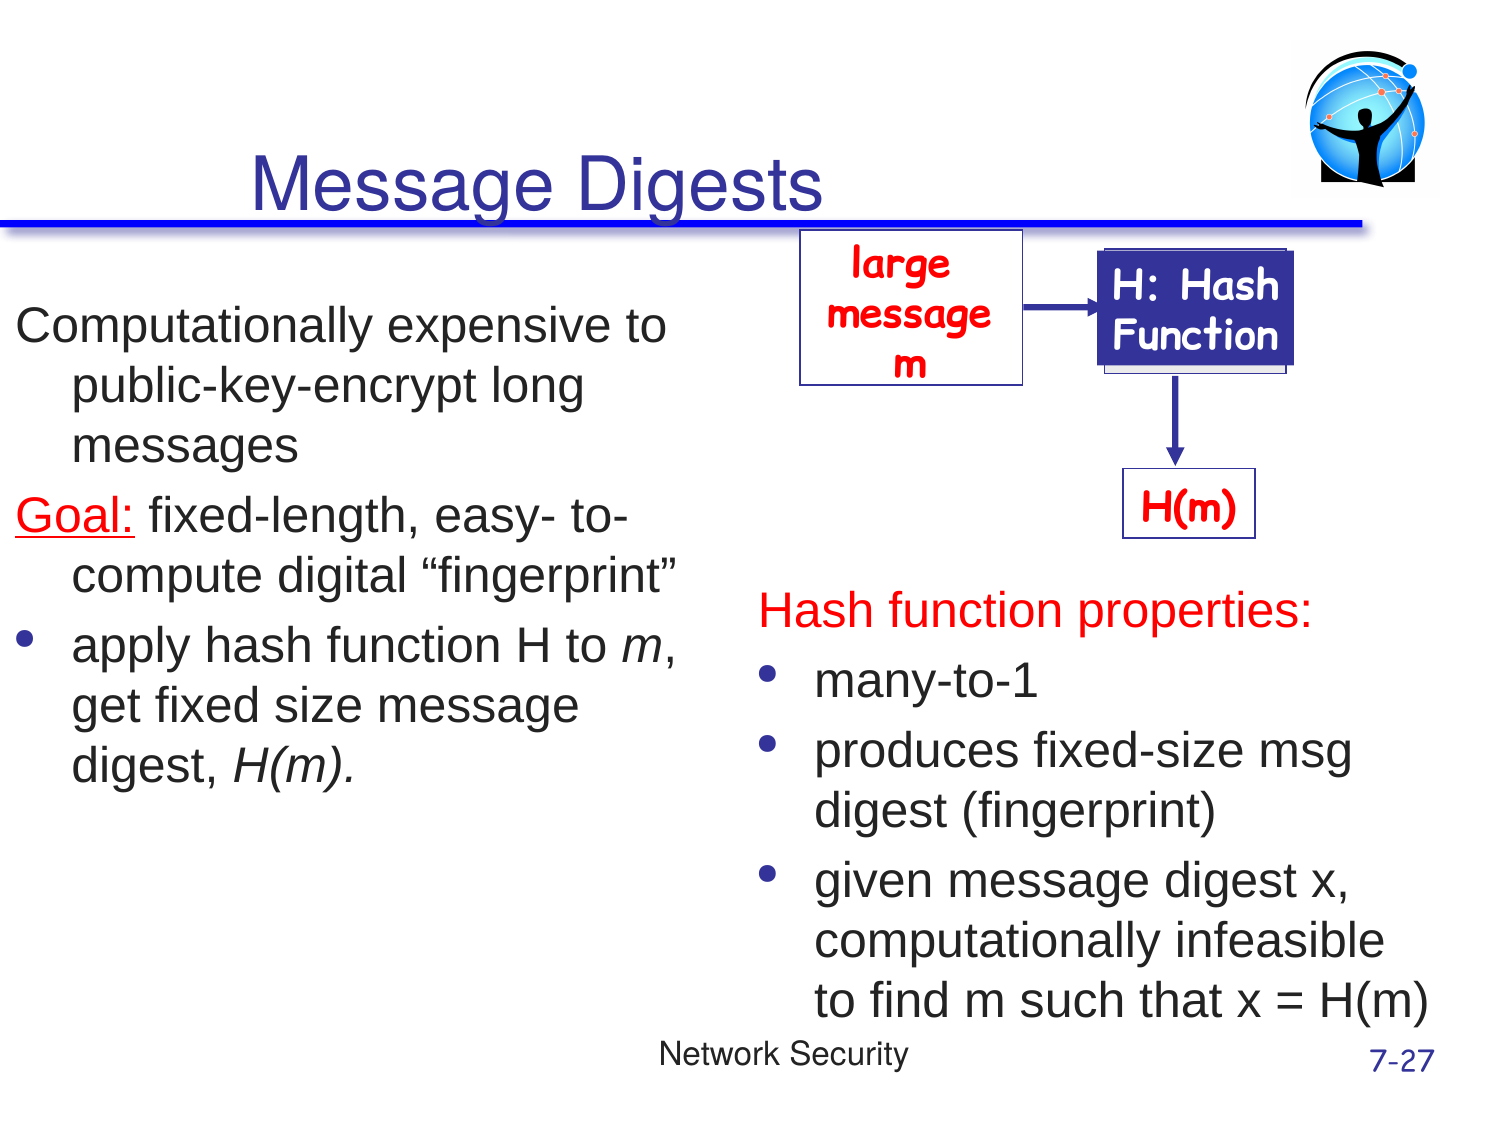

7-27
# Message Digests
large
message
m

H: Hash
Function
Computationally expensive to public-key-encrypt long messages
Goal: fixed-length, easy- to-compute digital “fingerprint”
apply hash function H to m, get fixed size message digest, H(m).

H(m)
Hash function properties:
many-to-1
produces fixed-size msg digest (fingerprint)
given message digest x, computationally infeasible to find m such that x = H(m)

Network Security